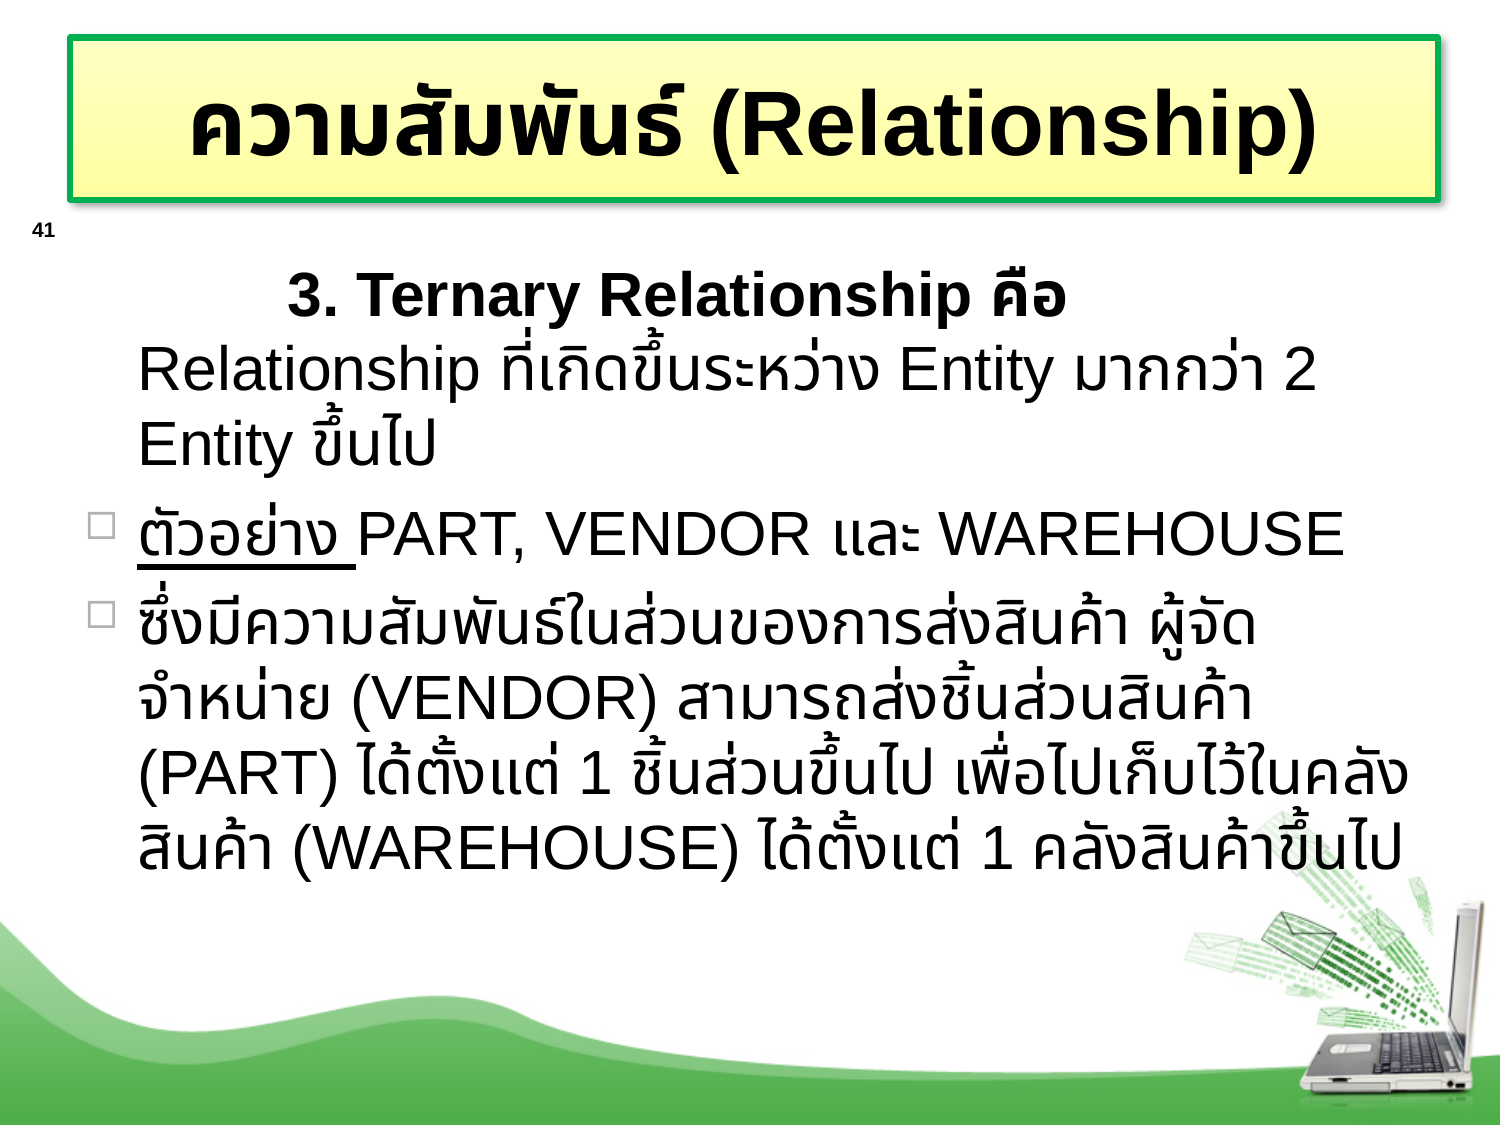

# ความสัมพันธ์ (Relationship)
41
		3. Ternary Relationship คือ Relationship ที่เกิดขึ้นระหว่าง Entity มากกว่า 2 Entity ขึ้นไป
ตัวอย่าง PART, VENDOR และ WAREHOUSE
ซึ่งมีความสัมพันธ์ในส่วนของการส่งสินค้า ผู้จัดจำหน่าย (VENDOR) สามารถส่งชิ้นส่วนสินค้า (PART) ได้ตั้งแต่ 1 ชิ้นส่วนขึ้นไป เพื่อไปเก็บไว้ในคลังสินค้า (WAREHOUSE) ได้ตั้งแต่ 1 คลังสินค้าขึ้นไป